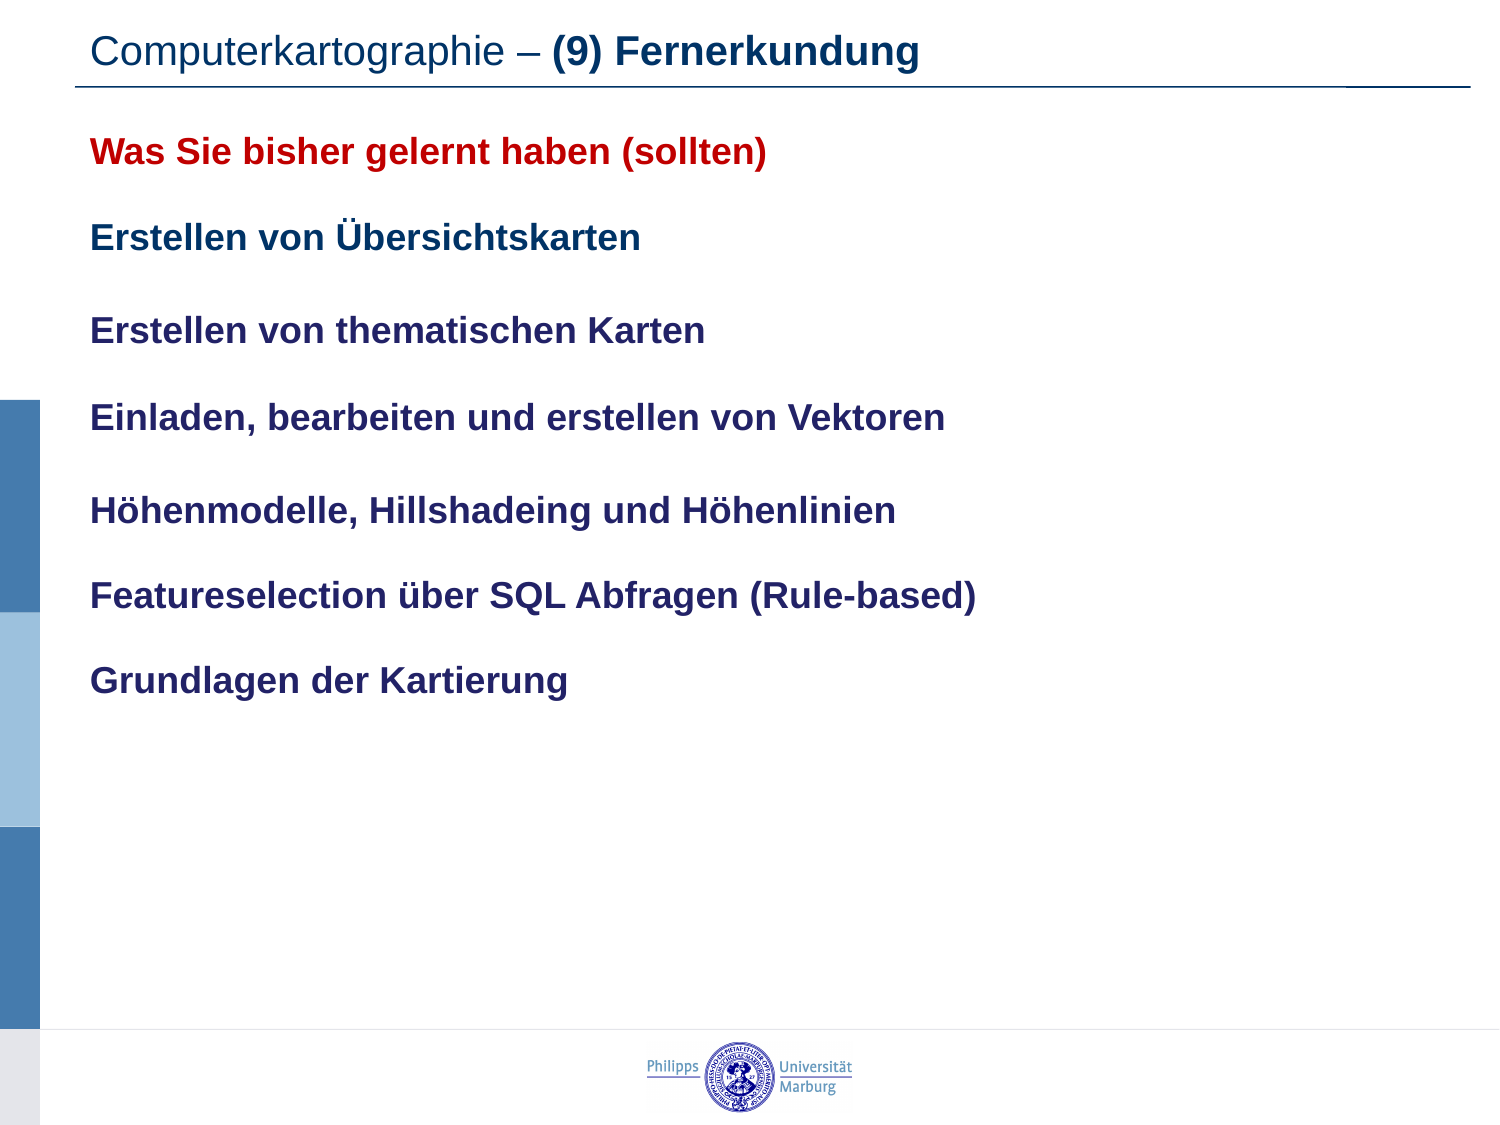

Computerkartographie – (9) Fernerkundung

Was Sie bisher gelernt haben (sollten)
Erstellen von Übersichtskarten
Erstellen von thematischen Karten
Einladen, bearbeiten und erstellen von Vektoren
Höhenmodelle, Hillshadeing und Höhenlinien
Featureselection über SQL Abfragen (Rule-based)
Grundlagen der Kartierung